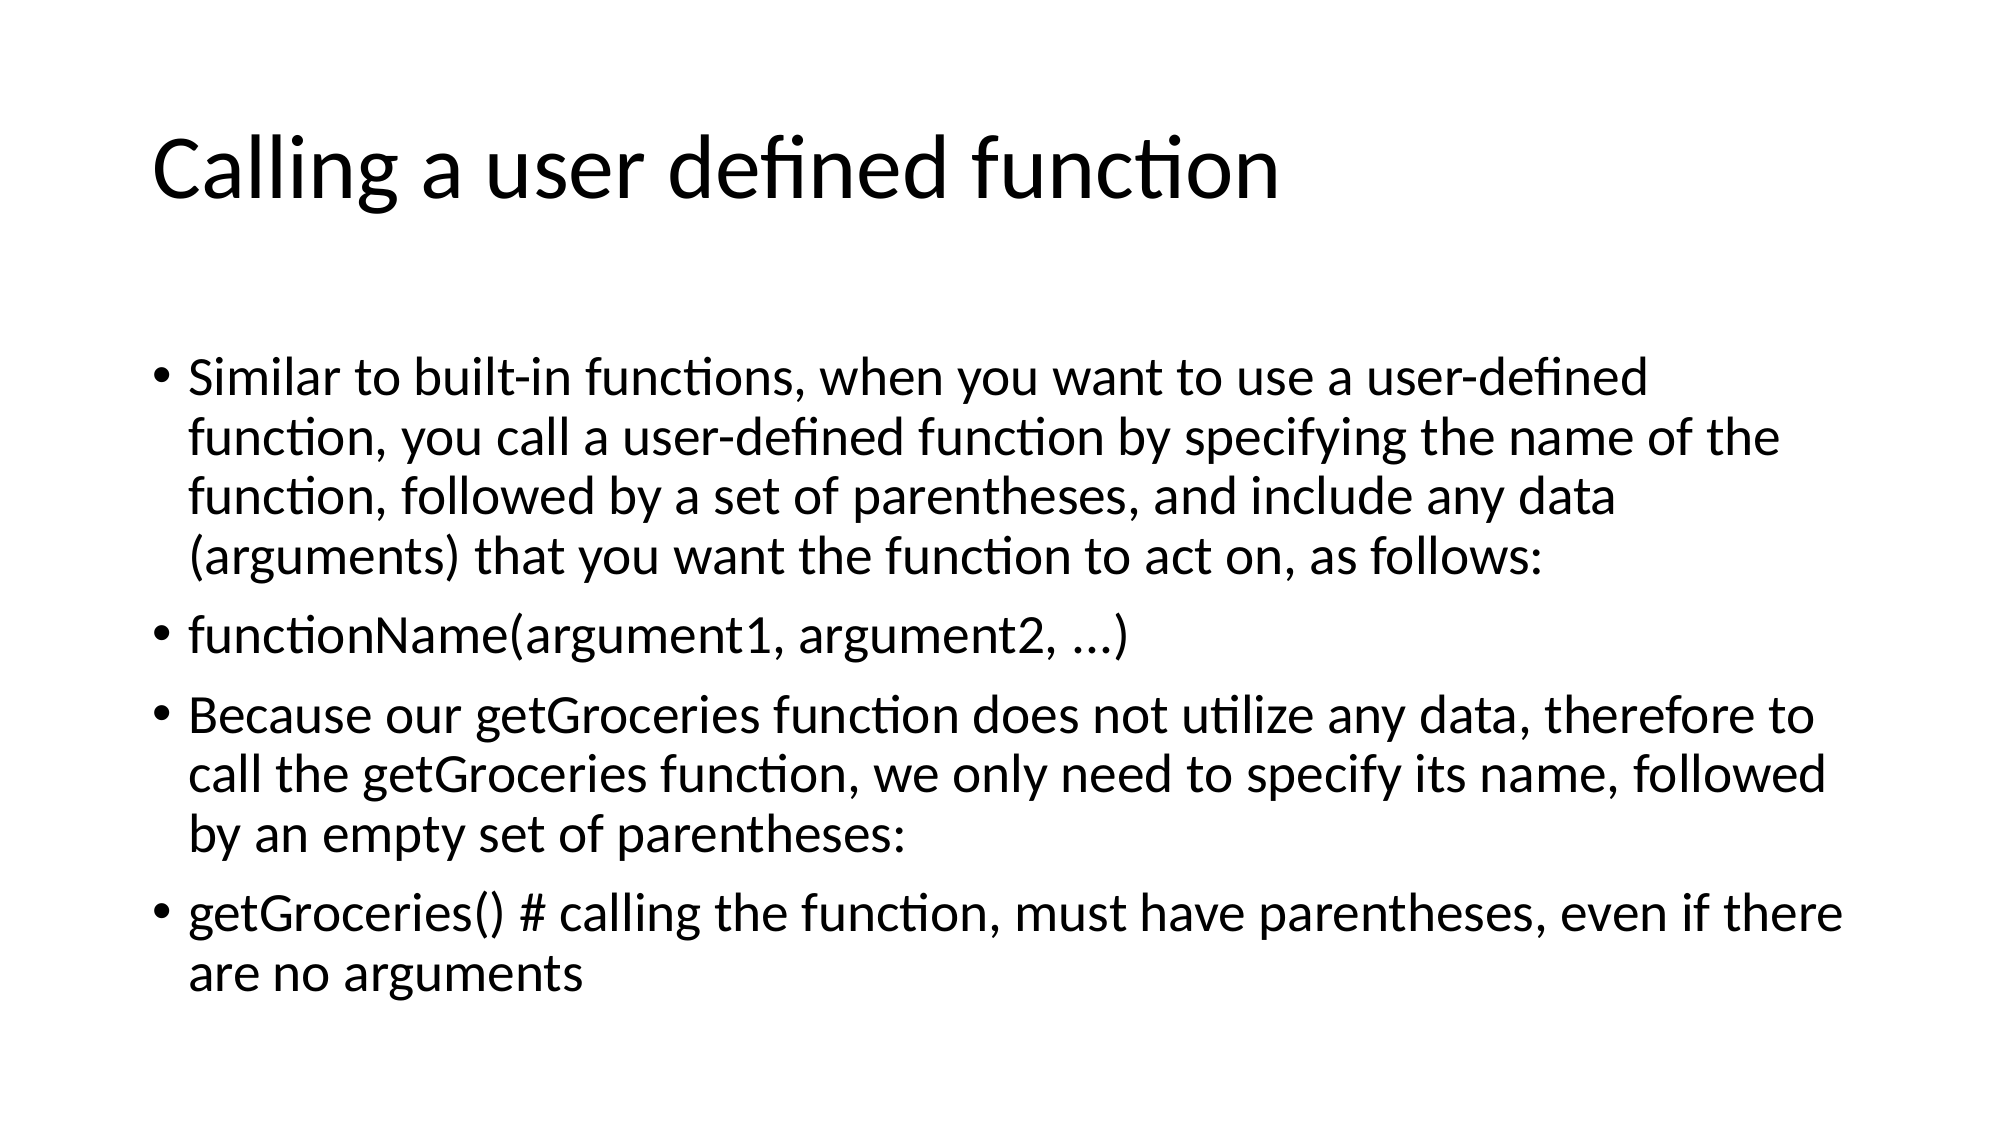

# Calling a user defined function

Similar to built-in functions, when you want to use a user-defined function, you call a user-defined function by specifying the name of the function, followed by a set of parentheses, and include any data (arguments) that you want the function to act on, as follows:
functionName(argument1, argument2, ...)
Because our getGroceries function does not utilize any data, therefore to call the getGroceries function, we only need to specify its name, followed by an empty set of parentheses:
getGroceries() # calling the function, must have parentheses, even if there are no arguments